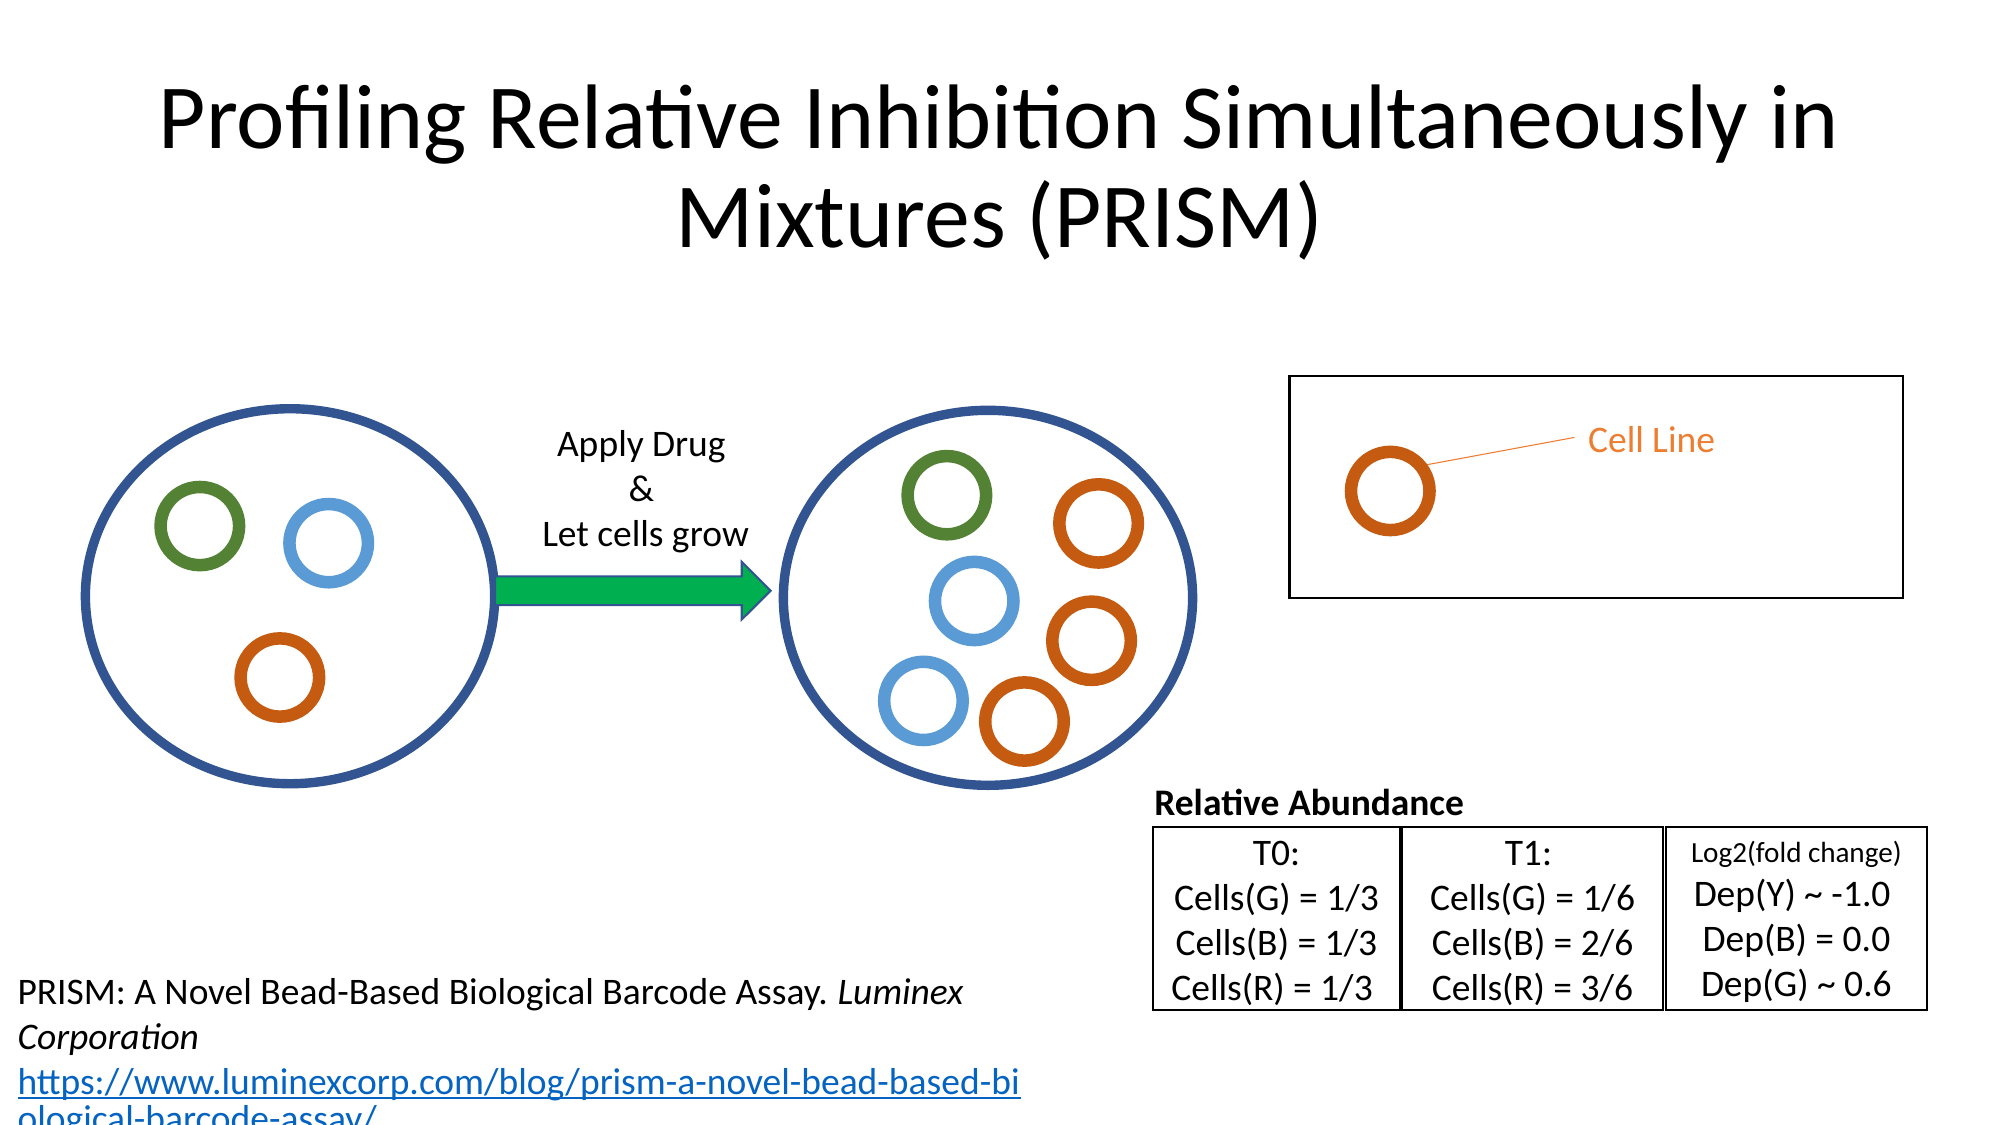

# Profiling Relative Inhibition Simultaneously in Mixtures (PRISM)

Cell Line

Apply Drug
&
Let cells grow

Relative Abundance
T0:
Cells(G) = 1/3
Cells(B) = 1/3
Cells(R) = 1/3
T1:
Cells(G) = 1/6
Cells(B) = 2/6
Cells(R) = 3/6
Log2(fold change)
Dep(Y) ~ -1.0
Dep(B) = 0.0
Dep(G) ~ 0.6
PRISM: A Novel Bead-Based Biological Barcode Assay. Luminex Corporation https://www.luminexcorp.com/blog/prism-a-novel-bead-based-biological-barcode-assay/ (2016).